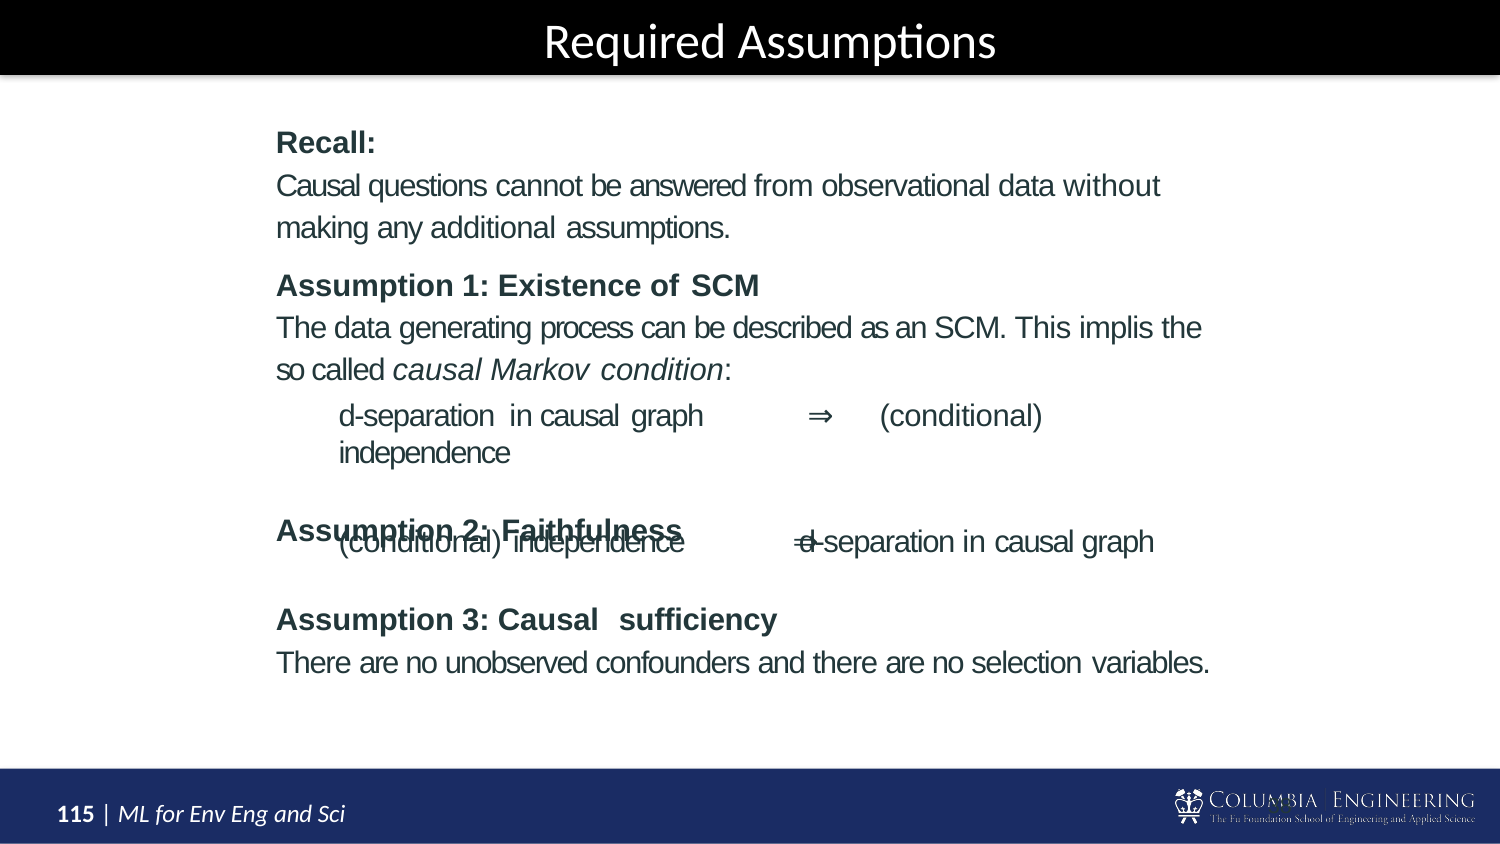

# Required Assumptions
Recall:
Causal questions cannot be answered from observational data without  making any additional assumptions.
Assumption 1: Existence of SCM
The data generating process can be described as an SCM. This implis the  so called causal Markov  condition:
d-separation  in causal graph	⇒	(conditional) independence
Assumption 2: Faithfulness

d-separation in causal graph
(conditional) independence	⇒
Assumption 3: Causal     sufficiency
There are no unobserved confounders and there are no selection variables.
38